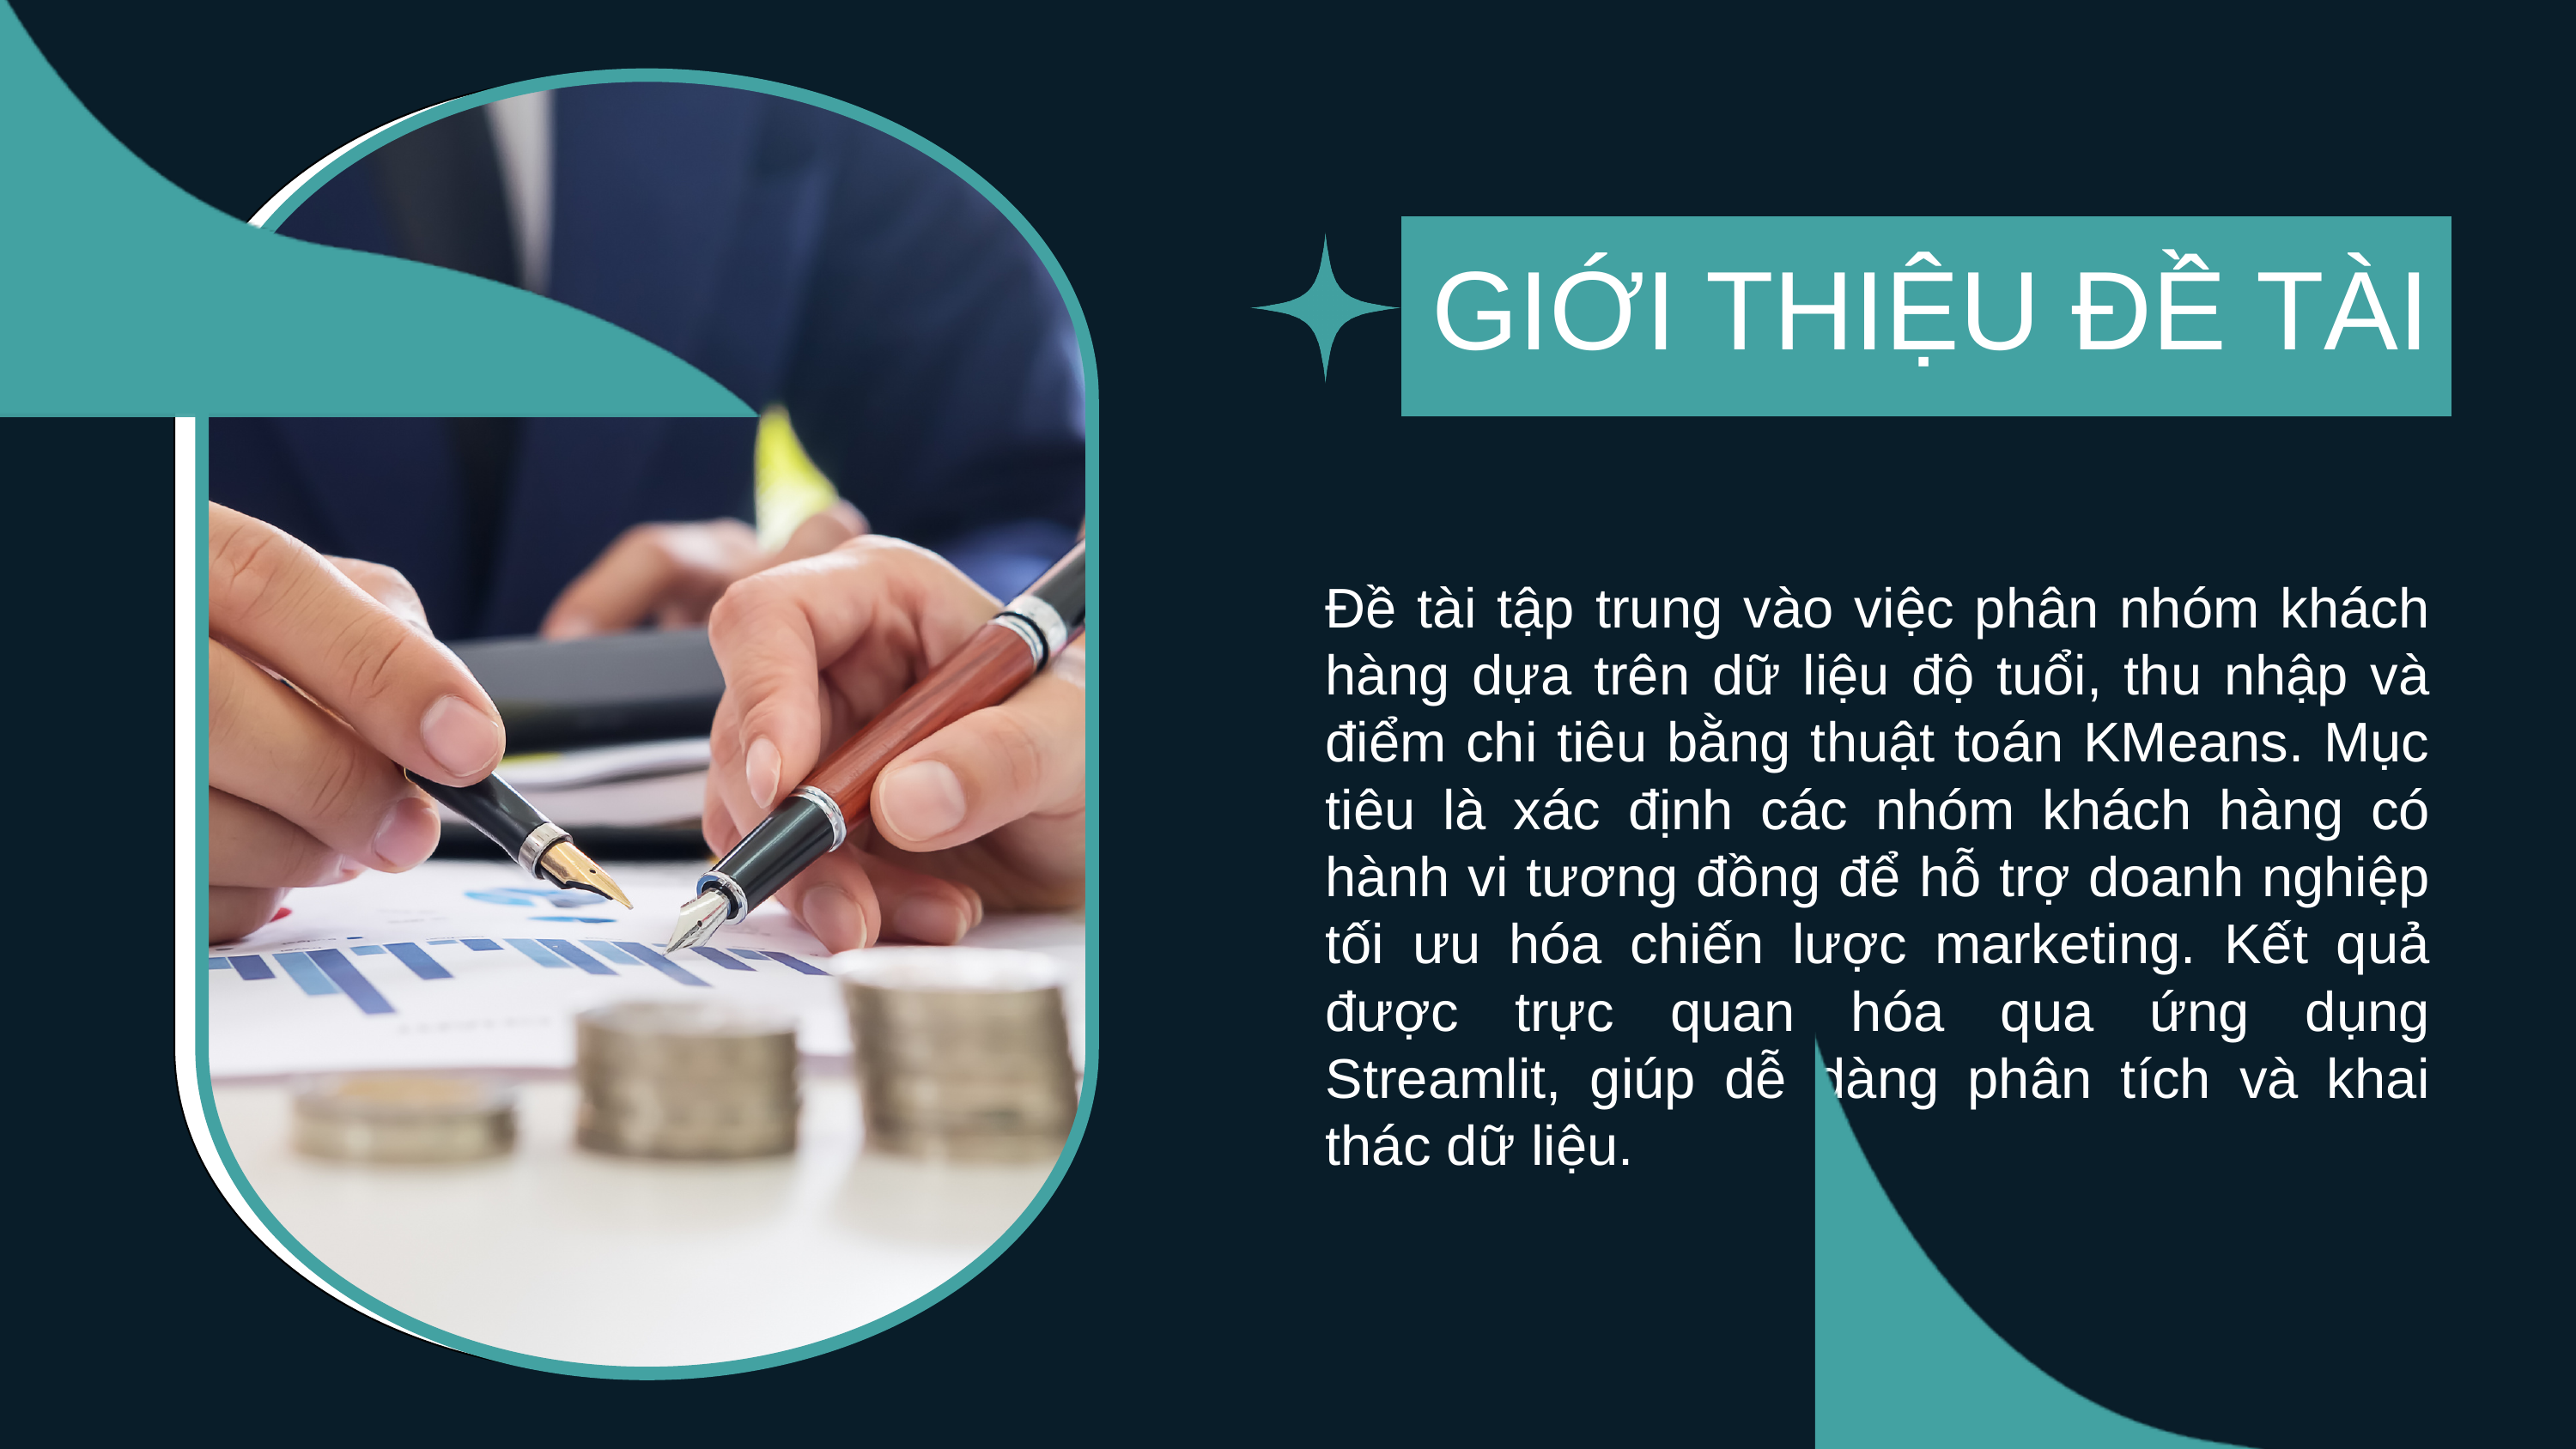

GIỚI THIỆU ĐỀ TÀI

Đề tài tập trung vào việc phân nhóm khách hàng dựa trên dữ liệu độ tuổi, thu nhập và điểm chi tiêu bằng thuật toán KMeans. Mục tiêu là xác định các nhóm khách hàng có hành vi tương đồng để hỗ trợ doanh nghiệp tối ưu hóa chiến lược marketing. Kết quả được trực quan hóa qua ứng dụng Streamlit, giúp dễ dàng phân tích và khai thác dữ liệu.